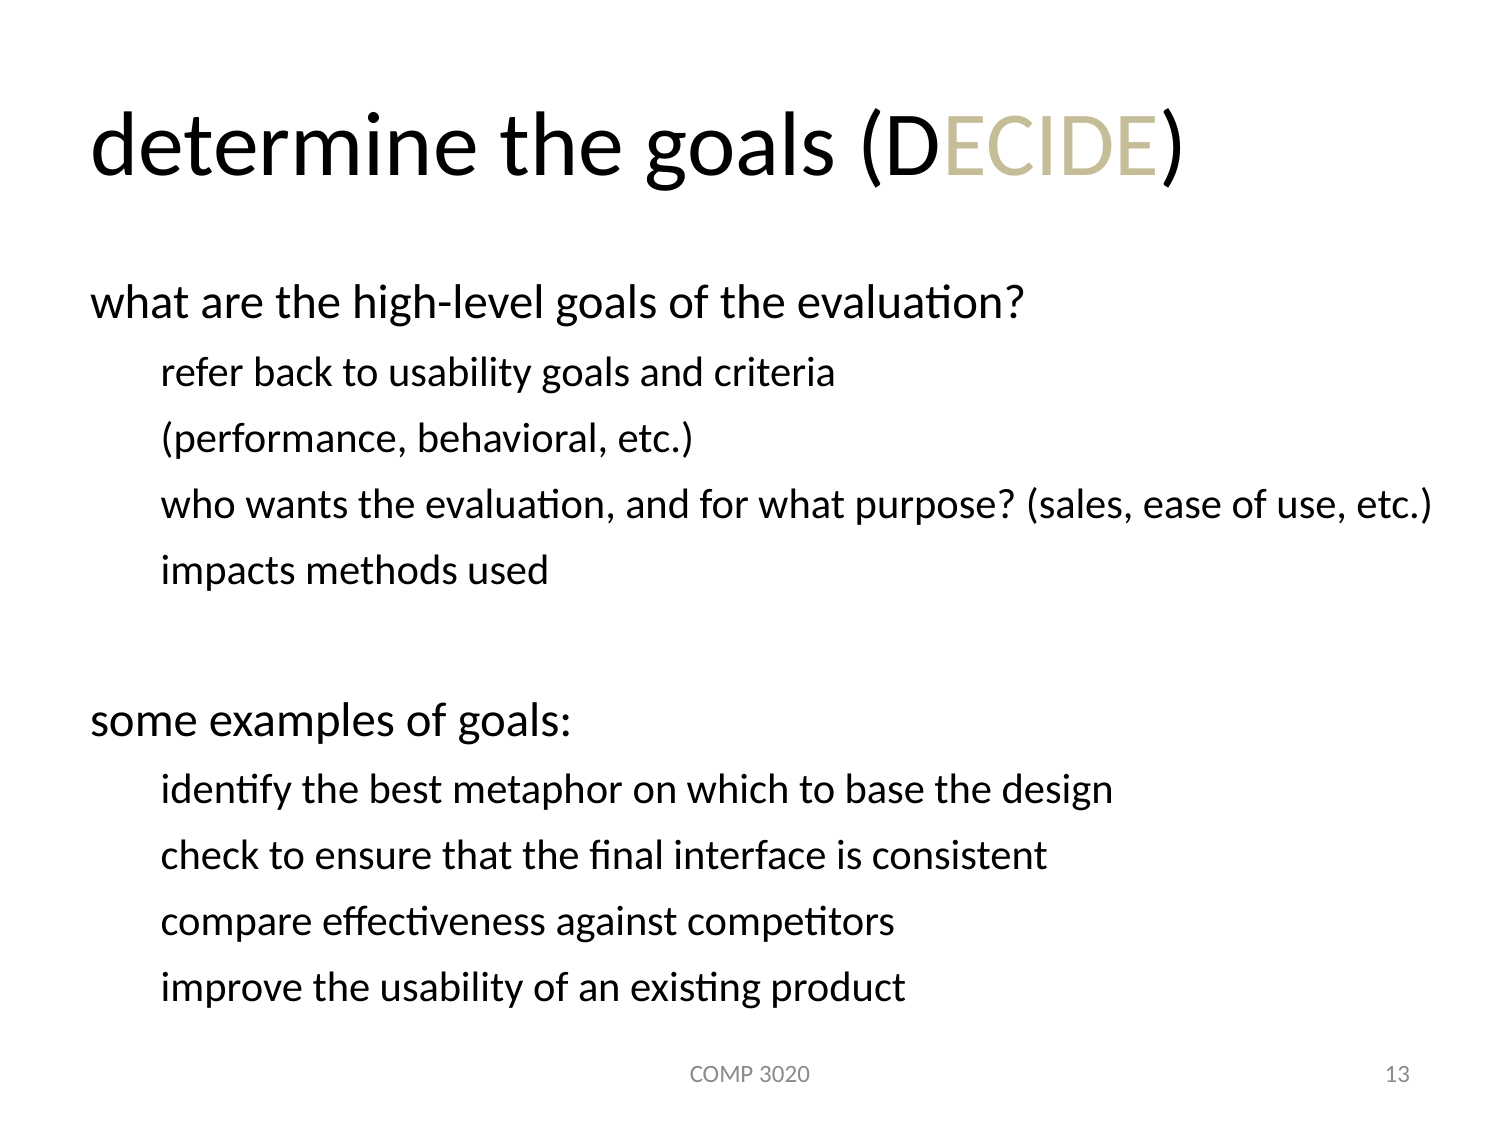

# determine the goals (DECIDE)
what are the high-level goals of the evaluation?
refer back to usability goals and criteria
(performance, behavioral, etc.)
who wants the evaluation, and for what purpose? (sales, ease of use, etc.)
impacts methods used

some examples of goals:
identify the best metaphor on which to base the design
check to ensure that the final interface is consistent
compare effectiveness against competitors
improve the usability of an existing product
COMP 3020
13